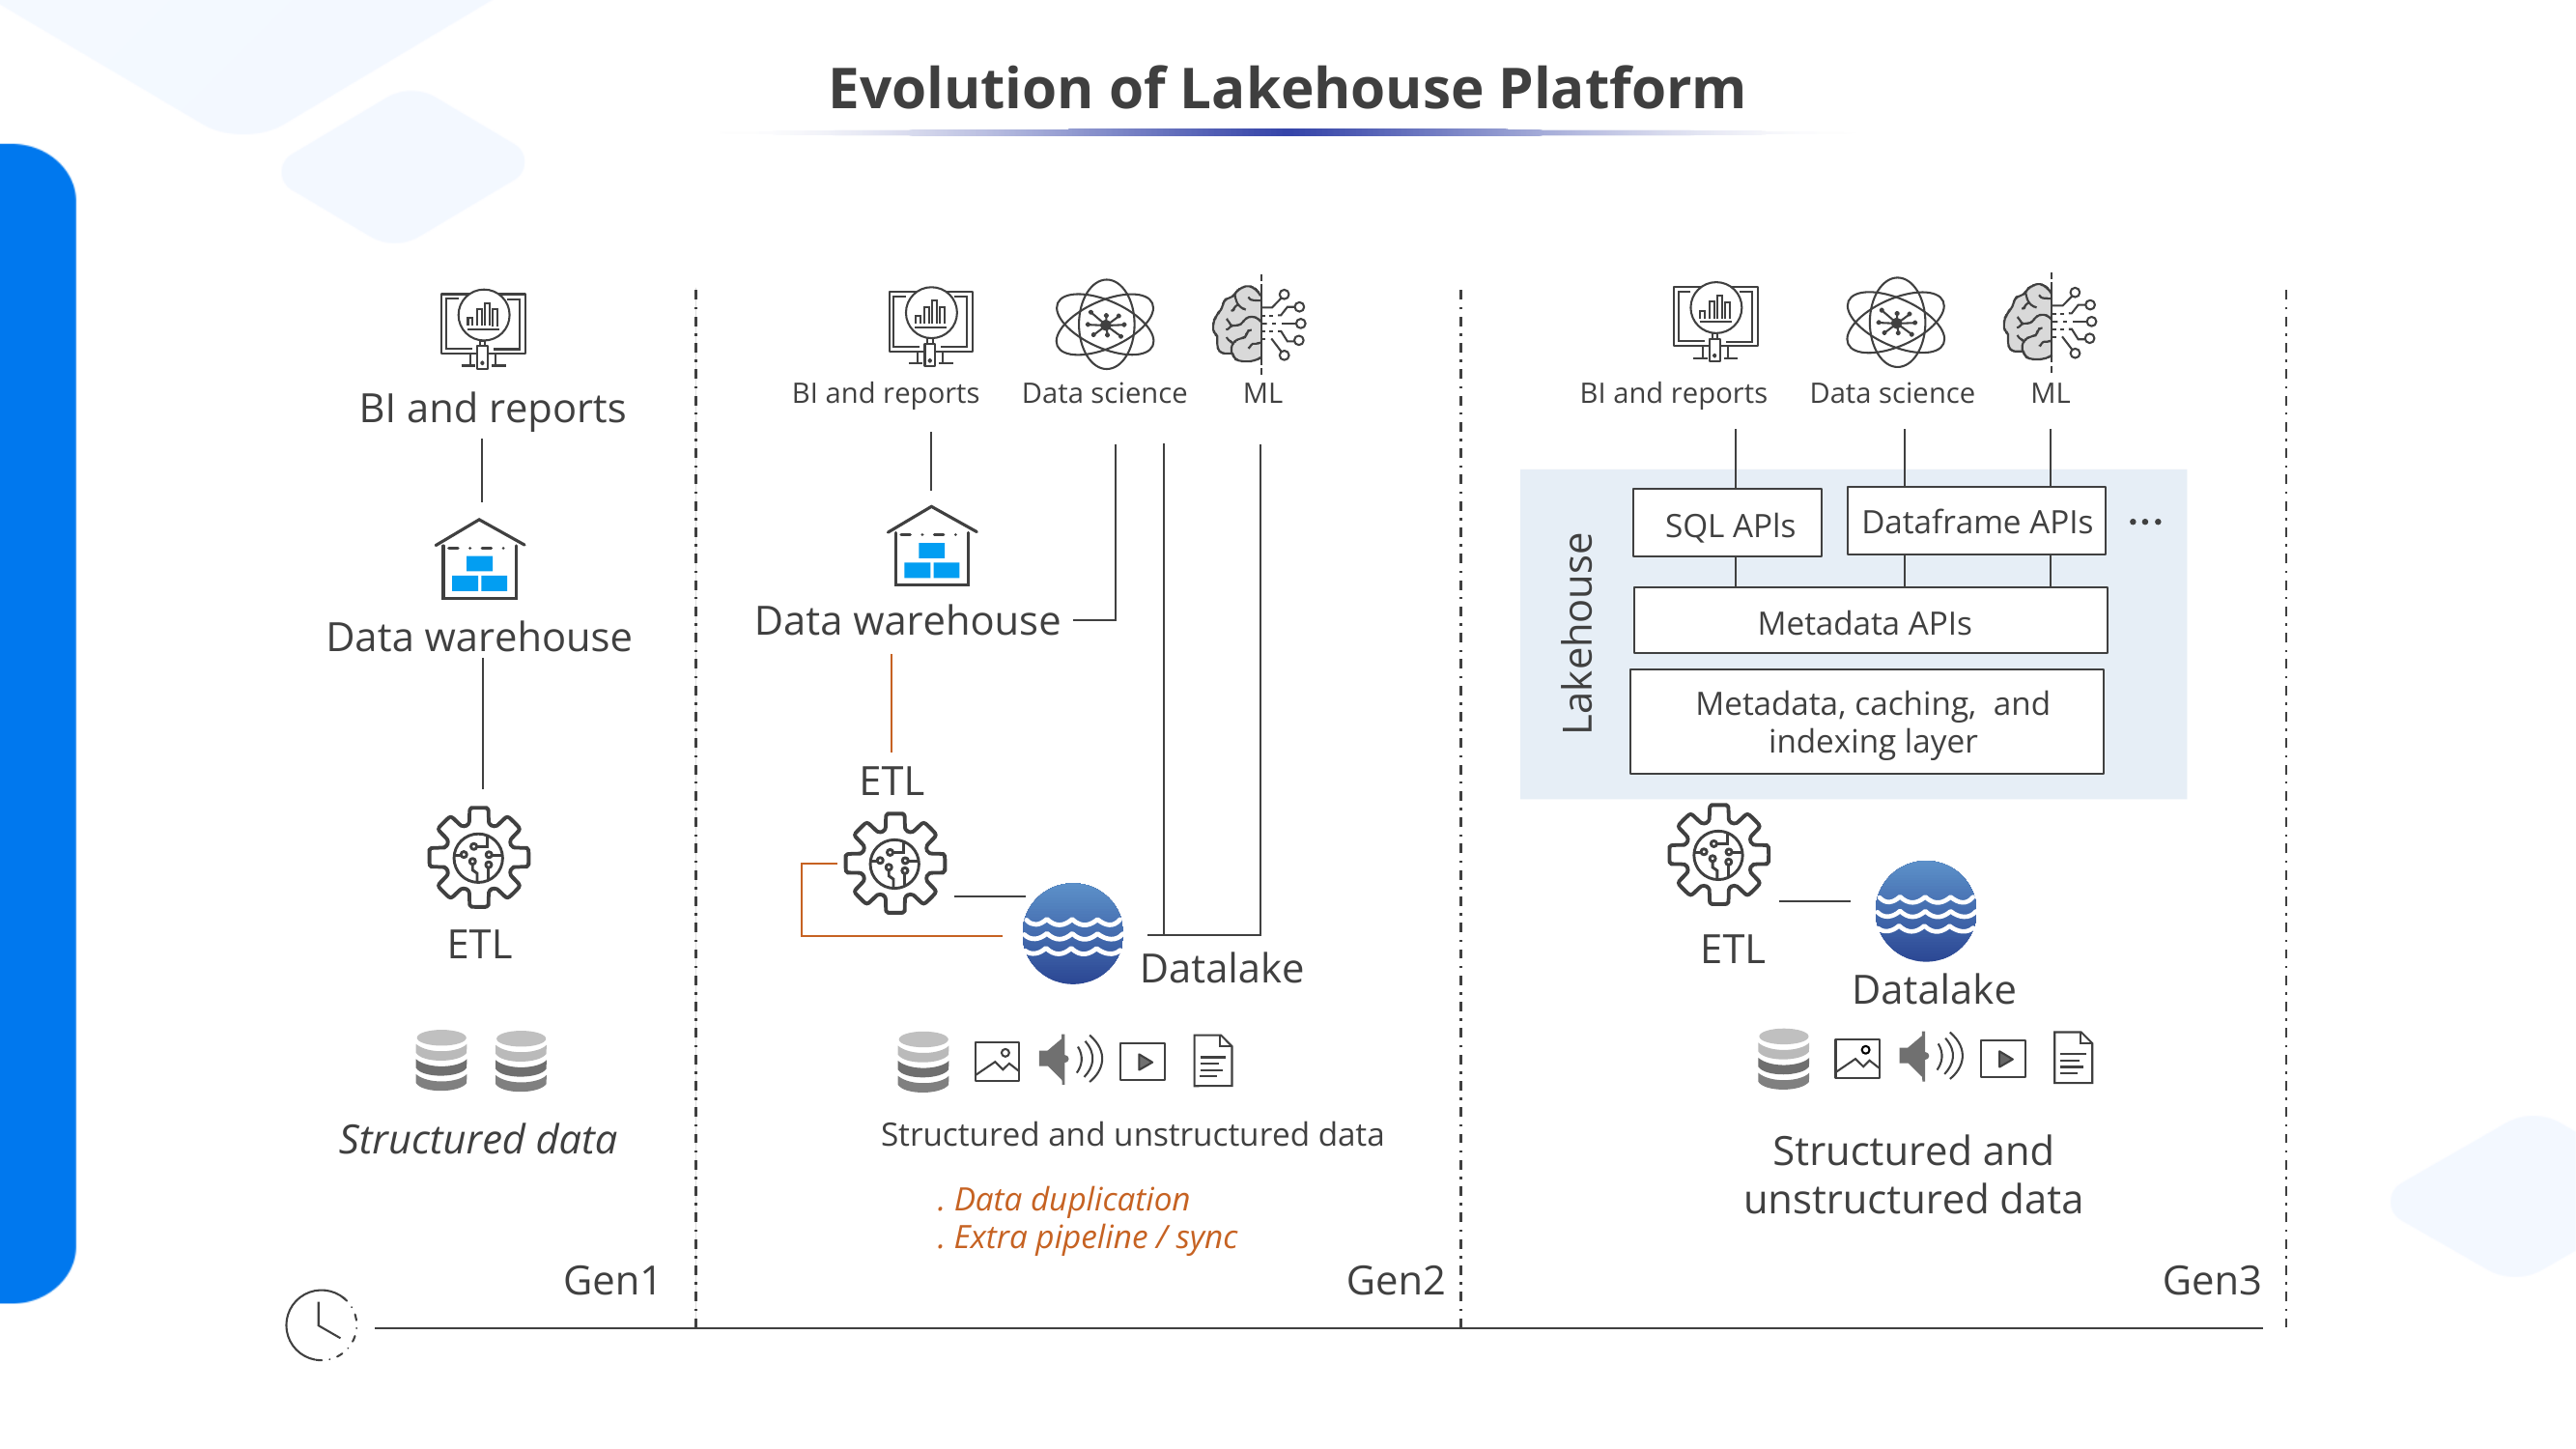

# Evolution of Lakehouse Platform

BI and reports
Data science
ML

BI and reports

Dataframe APIs
SQL APls

Data warehouse
Metadata APIs
Lakehouse
Data warehouse

Metadata, caching,  and indexing layer
ETL

ETL
ETL

Datalake

Datalake

Structured data
Structured and unstructured data
Structured and
unstructured data
. Data duplication
. Extra pipeline / sync
Gen1
Gen2
Gen3

BI and reports
Data science
ML